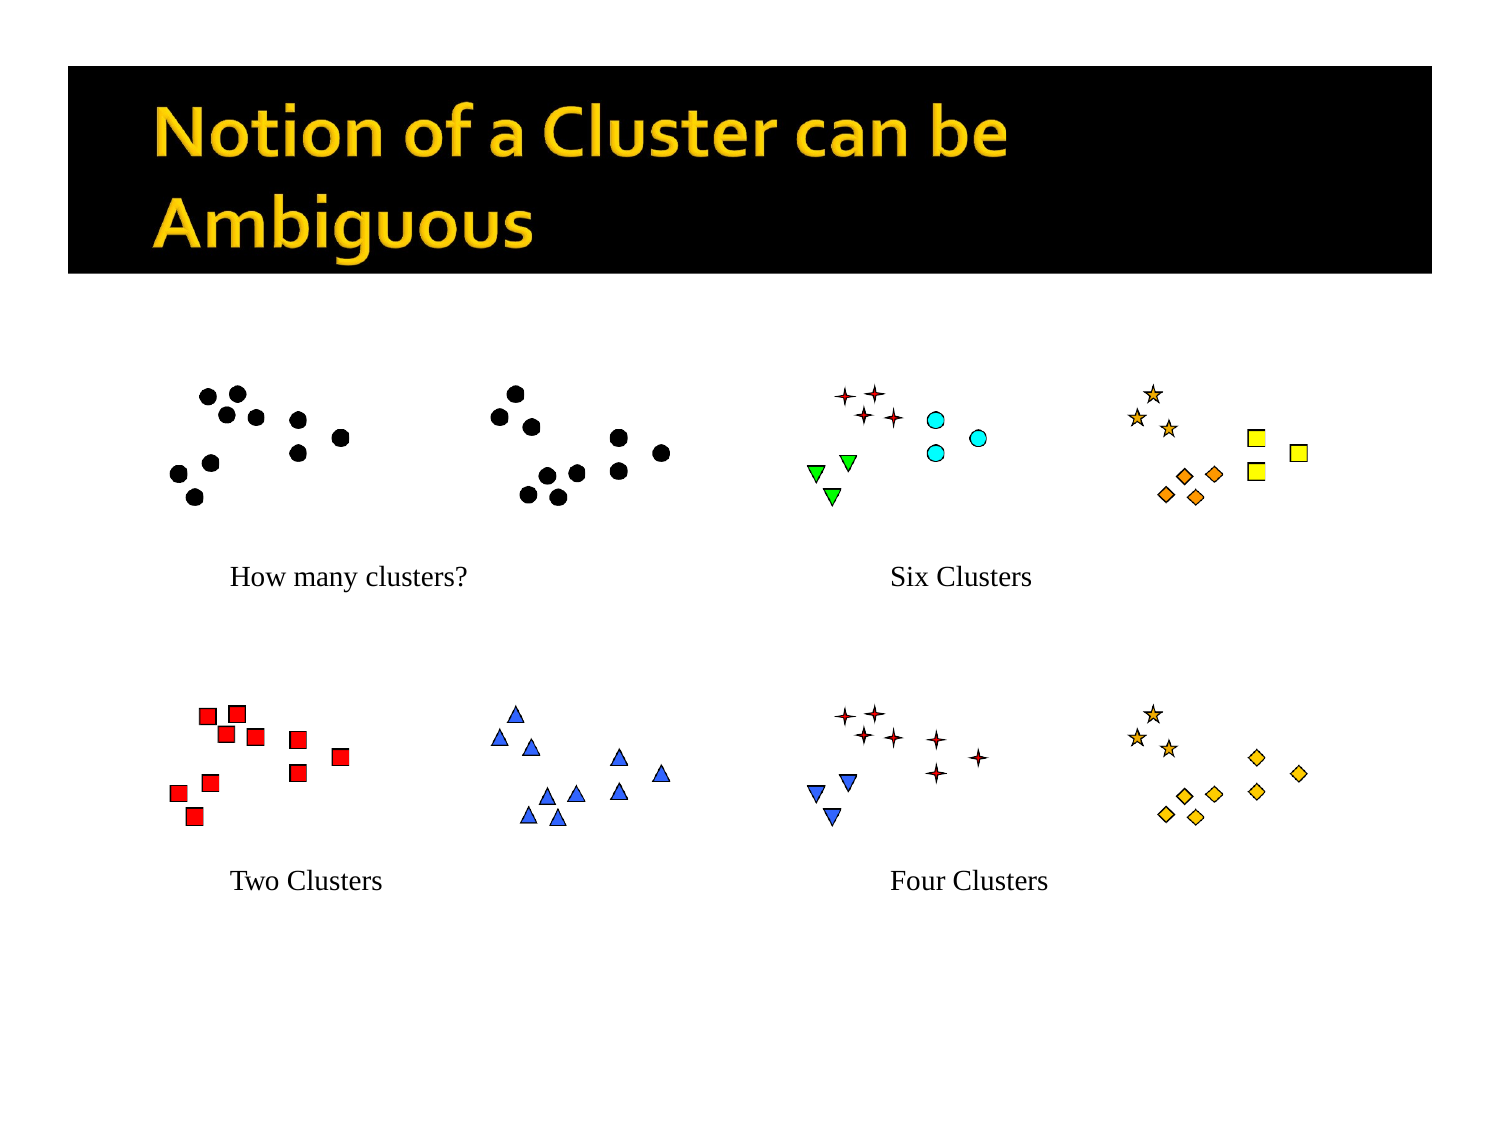

How many clusters?
Six Clusters

Two Clusters
Four Clusters